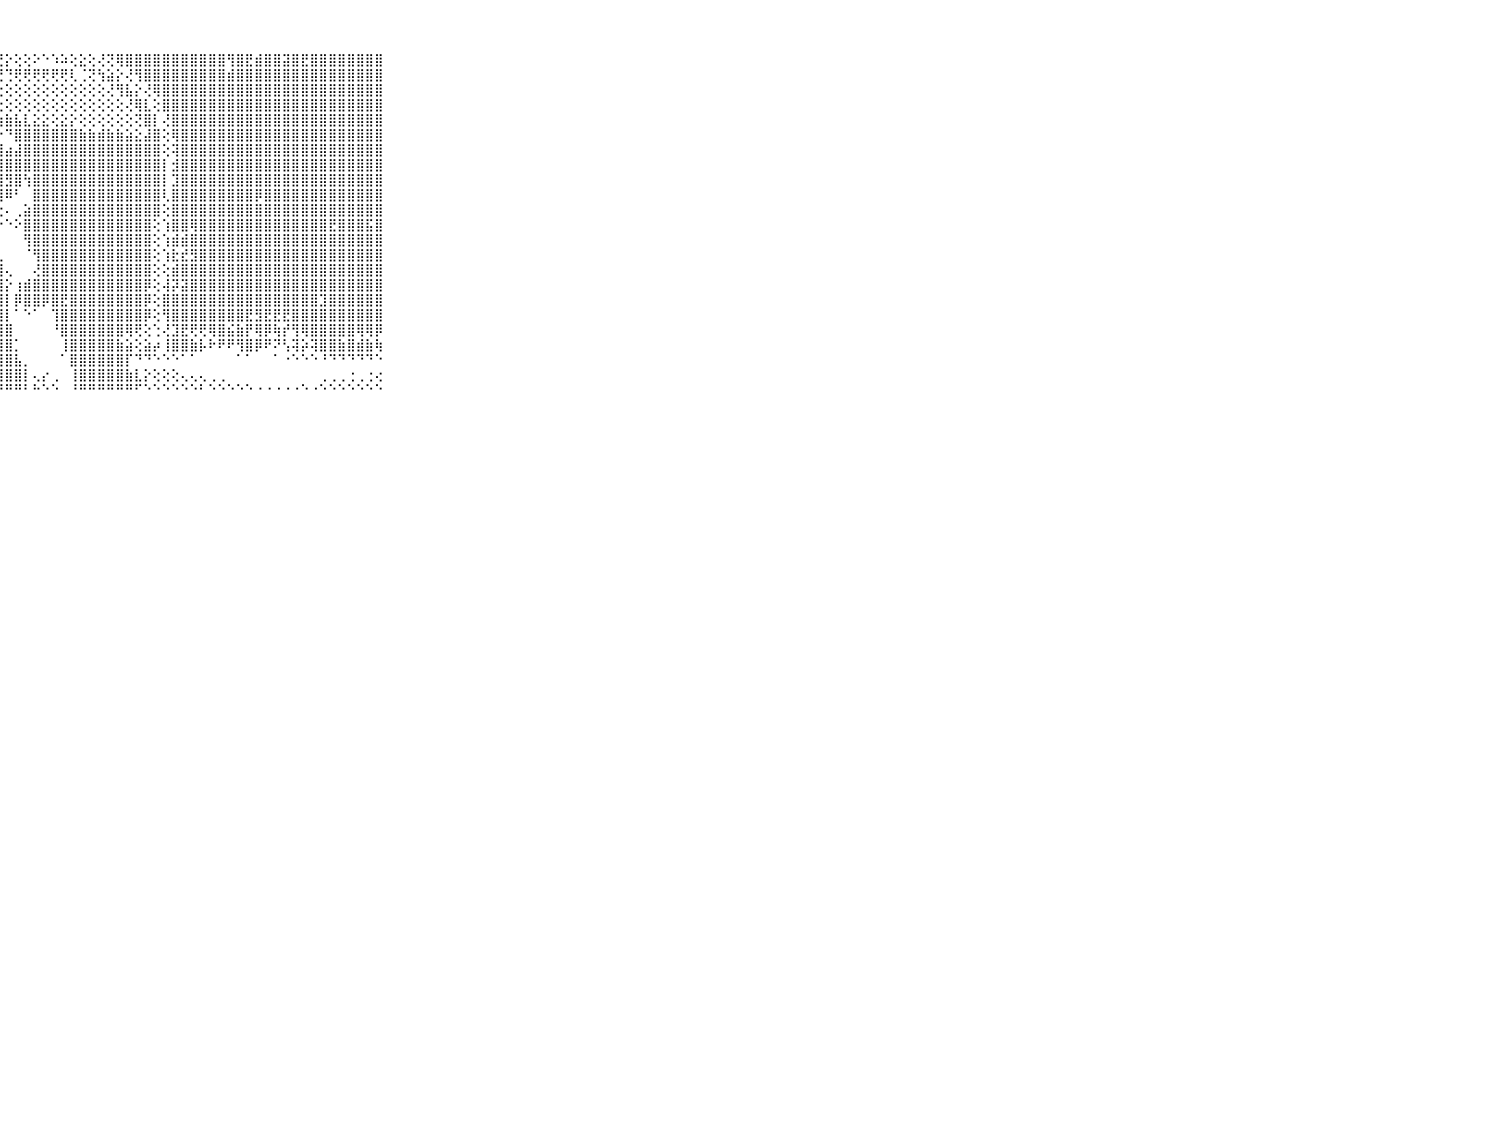

⠀⠀⠀⠀⠀⠀⠀⠀⠀⠀⠀⣿⣿⣿⣿⣿⣿⣿⣿⣿⣿⣿⣿⣿⣿⡿⢟⣝⡕⢕⢕⠕⠑⠱⠵⢕⣕⢕⢜⢝⢿⣿⣿⣿⣿⣿⣿⣿⣿⣿⣿⣿⢻⣿⣟⣾⣿⣿⣽⣿⣟⣿⣿⣿⣿⣿⣿⣿⣿⠀⠀⠀⠀⠀⠀⠀⠀⠀⠀⠀⠀
⠀⠀⠀⠀⠀⠀⠀⠀⠀⠀⠀⣿⣿⣿⣿⣿⣿⣿⣿⣿⣻⣿⣿⢿⢝⢕⢝⢝⢙⢟⢟⢟⢟⢟⢟⢇⢈⢝⢳⣵⡕⢜⢻⣿⣿⣿⣿⣿⣿⣿⣿⣿⣾⣿⣿⣿⣿⣿⣿⣿⣿⣿⣿⣿⣿⣿⣿⣿⣿⠀⠀⠀⠀⠀⠀⠀⠀⠀⠀⠀⠀
⠀⠀⠀⠀⠀⠀⠀⠀⠀⠀⠀⣿⣿⣿⣿⣿⣿⣿⣿⣿⣿⣿⢏⢕⢕⢕⢕⢕⢕⢕⢕⢕⢕⢕⢕⢕⢕⢕⢕⢜⢻⣧⡕⢜⢿⣿⣿⣿⣿⣿⣿⣿⣿⣿⣿⣿⣿⣿⣿⣿⣿⣿⣿⣿⣿⣿⣿⣿⣿⠀⠀⠀⠀⠀⠀⠀⠀⠀⠀⠀⠀
⠀⠀⠀⠀⠀⠀⠀⠀⠀⠀⠀⣿⣿⣿⣿⣿⣿⣿⣿⣿⣿⡕⢕⢕⢕⢕⢕⢕⢕⢕⢕⢕⢕⢕⢕⢕⢕⢕⢕⢕⢕⢜⢿⣇⢕⣿⣿⣿⣿⣿⣿⣿⣿⣿⣿⣿⣿⣿⣿⣿⣿⣿⣿⣿⣿⣿⣿⣿⣿⠀⠀⠀⠀⠀⠀⠀⠀⠀⠀⠀⠀
⠀⠀⠀⠀⠀⠀⠀⠀⠀⠀⠀⣿⣾⣿⣿⣷⣿⣻⣿⣿⣿⣿⣿⣿⡾⢿⡷⢵⣷⣧⣇⣕⣕⢕⣕⡕⢕⢕⢕⢕⢕⢕⢝⣿⡇⢜⣿⣿⣿⣿⣿⣿⣿⣿⣿⣿⣿⣿⣿⣿⣿⣿⣿⣿⣿⣿⣿⣿⣿⠀⠀⠀⠀⠀⠀⠀⠀⠀⠀⠀⠀
⠀⠀⠀⠀⠀⠀⠀⠀⠀⠀⠀⣿⣿⣯⣽⣿⣿⣿⣿⣿⣿⣿⣿⣿⢟⢝⢇⡑⠙⣿⣿⣿⣿⣿⣿⣿⣷⣷⣾⣷⣷⣵⣕⣼⣿⢕⢿⣿⣿⣿⣿⣿⣿⣿⣿⣿⣿⣿⣿⣿⣿⣿⣿⣿⣿⣿⣿⣿⣿⠀⠀⠀⠀⠀⠀⠀⠀⠀⠀⠀⠀
⠀⠀⠀⠀⠀⠀⠀⠀⠀⠀⠀⣹⣿⣫⣫⣝⡟⣟⣿⣿⣿⣿⣧⣡⣵⣵⣿⣿⣴⣼⣿⣿⣿⣿⣿⣿⣿⣿⣿⣿⣿⣿⣿⣿⣿⢕⢽⣿⣿⣿⣿⣿⣿⣿⣿⣿⣿⣿⣿⣿⣿⣿⣿⣿⣿⣿⣿⣿⣿⠀⠀⠀⠀⠀⠀⠀⠀⠀⠀⠀⠀
⠀⠀⠀⠀⠀⠀⠀⠀⠀⠀⠀⢗⢗⢞⣿⣷⣾⣿⣿⣿⣿⣿⣿⣿⣿⣿⣧⣿⣿⣿⣿⣿⣿⣿⣿⣿⣿⣿⣿⣿⣿⣿⣿⣿⣿⡇⣺⣿⣿⣿⣿⣿⣿⣿⣿⣿⣿⣿⣿⣿⣿⣿⣿⣿⣿⣿⣿⣿⣿⠀⠀⠀⠀⠀⠀⠀⠀⠀⠀⠀⠀
⠀⠀⠀⠀⠀⠀⠀⠀⠀⠀⠀⢜⢕⢕⢱⣽⣽⣿⣿⣿⣿⣿⣿⣿⣿⣿⣿⣻⣻⣿⢳⣿⣿⣿⣿⣿⣿⣿⣿⣿⣿⣿⣿⣿⣿⡇⣹⣿⣿⣿⣿⣿⣿⣿⣿⣿⣿⣿⣿⣿⣿⣿⣿⣿⣿⣿⣿⣿⣿⠀⠀⠀⠀⠀⠀⠀⠀⠀⠀⠀⠀
⠀⠀⠀⠀⠀⠀⠀⠀⠀⠀⠀⢱⢕⢸⣿⣿⣿⣿⣿⣿⣿⣿⣿⣿⣿⣿⢿⣿⠿⠃⠀⣿⣿⣿⣿⣿⣿⣿⣿⣿⣿⣿⣿⣿⣿⢇⣿⣿⣿⣿⣿⣿⣿⣿⣿⡿⣿⣿⣿⣿⣿⣿⣿⣿⣿⣿⣿⣿⣿⠀⠀⠀⠀⠀⠀⠀⠀⠀⠀⠀⠀
⠀⠀⠀⠀⠀⠀⠀⠀⠀⠀⠀⢳⢇⢳⢾⢻⢻⢿⣿⣿⣿⣿⣿⣿⣿⣿⡕⢕⠄⢀⣵⣿⣿⣿⣿⣿⣿⣿⣿⣿⣿⣿⣿⣿⣿⢕⣿⣿⣿⣿⣿⣿⣿⣿⣿⣿⣿⣿⣿⣿⣿⣿⣿⣿⣿⣿⣿⣿⣿⠀⠀⠀⠀⠀⠀⠀⠀⠀⠀⠀⠀
⠀⠀⠀⠀⠀⠀⠀⠀⠀⠀⠀⣕⢇⢣⣕⡣⢕⣞⢻⣿⣿⣿⣿⣿⣿⣿⣷⡕⠑⠕⣿⣿⣿⣿⣿⣿⣿⣿⣿⣿⣿⣿⣿⣿⢕⢱⣿⣿⢿⣿⣿⣿⣿⣿⣿⣿⣿⣿⣿⣿⣿⣿⣿⣟⣿⣿⣿⣯⣿⠀⠀⠀⠀⠀⠀⠀⠀⠀⠀⠀⠀
⠀⠀⠀⠀⠀⠀⠀⠀⠀⠀⠀⢜⢽⢵⢼⢝⢹⢜⢿⣿⣿⣿⣿⣿⣿⣿⣿⡇⠀⠀⢻⣿⣿⣿⣿⣿⣿⣿⣿⣿⣿⣿⣿⣿⢕⢱⣾⣾⣿⣿⣿⣿⣿⣿⣿⣿⣿⣿⣿⣿⣿⣿⣿⣿⣿⣿⣿⣿⣿⠀⠀⠀⠀⠀⠀⠀⠀⠀⠀⠀⠀
⠀⠀⠀⠀⠀⠀⠀⠀⠀⠀⠀⢕⢕⢕⢸⢝⢕⡕⣸⣿⣿⣿⣿⣿⣿⣿⣿⣇⠀⠀⠈⢻⣿⣿⣿⣿⣿⣿⣿⣿⣿⣿⣿⣿⢕⢱⣗⣞⣻⣿⣿⣿⣿⣿⣿⣿⣿⣿⣿⣿⣿⣿⣿⣿⣿⣿⣿⣿⣿⠀⠀⠀⠀⠀⠀⠀⠀⠀⠀⠀⠀
⠀⠀⠀⠀⠀⠀⠀⠀⠀⠀⠀⢕⣕⢕⢇⢕⢱⣇⣿⣿⣿⣿⣿⣿⣿⣿⣿⣿⢄⠀⠀⢜⣿⣿⣿⣿⣿⣿⣿⣿⣿⣿⣿⣿⢕⢕⣾⣿⣿⣿⣿⣿⣿⣿⣿⣿⣿⣿⣿⣿⣿⣿⣿⣿⣿⣿⣿⣿⣿⠀⠀⠀⠀⠀⠀⠀⠀⠀⠀⠀⠀
⠀⠀⠀⠀⠀⠀⠀⠀⠀⠀⠀⣼⣵⣕⣧⣵⣷⡵⣻⣿⣿⣿⣿⡽⣿⣿⣿⣿⡕⢰⣾⣿⣿⣿⣿⣿⣿⣿⣿⣿⣿⣿⣿⡿⢕⢼⡽⣽⣿⣿⣿⣿⣿⣿⣿⣿⣿⣿⣿⣿⣿⣿⣿⣿⣿⣿⣿⣿⣿⠀⠀⠀⠀⠀⠀⠀⠀⠀⠀⠀⠀
⠀⠀⠀⠀⠀⠀⠀⠀⠀⠀⠀⣿⣿⣿⣿⣿⣿⣿⣿⣿⣿⣿⣿⣴⣿⢿⣿⣿⡇⡿⣿⣿⡿⣿⣟⣿⣿⣿⣿⣿⣿⣿⣿⡿⢕⣿⣿⣿⣿⣿⣿⣿⣿⣿⣿⣿⣿⣿⣿⣿⣿⣿⣹⣿⣿⣿⣿⣿⣿⠀⠀⠀⠀⠀⠀⠀⠀⠀⠀⠀⠀
⠀⠀⠀⠀⠀⠀⠀⠀⠀⠀⠀⣿⣿⣿⣿⣿⣿⣿⣿⣿⢿⣿⣿⣿⣿⣿⣿⣿⡇⠁⠑⠁⠀⢹⣿⣿⣿⣿⣿⣿⣿⣿⣿⡿⢕⢻⣿⣿⣿⣿⣿⣿⣿⣿⣟⣻⣟⣟⣟⣿⣿⣿⣿⣿⣿⣿⣿⣿⣿⠀⠀⠀⠀⠀⠀⠀⠀⠀⠀⠀⠀
⠀⠀⠀⠀⠀⠀⠀⠀⠀⠀⠀⣿⣿⣿⣿⣿⣿⣿⣿⣿⣕⢣⢷⢵⣿⣿⣿⣿⣿⠀⠀⠀⠀⠘⣿⣿⣿⣿⣿⣿⣿⢿⢟⢕⢑⢜⣹⣟⢟⢟⢿⣿⣮⣷⡟⢿⡿⢷⡞⢻⢿⣿⣿⣿⣿⣿⢿⢿⡿⠀⠀⠀⠀⠀⠀⠀⠀⠀⠀⠀⠀
⠀⠀⠀⠀⠀⠀⠀⠀⠀⠀⠀⣿⣿⣿⣿⣿⣿⣿⣿⣿⣿⣷⣽⣿⣿⣿⣿⣿⣿⡁⠀⠀⠀⠀⢸⣿⣿⣿⣿⣿⣷⣵⢕⣵⡴⢸⣿⣿⣷⡧⠗⠟⠟⢻⣿⡿⠟⠝⢣⢽⡵⢽⣿⣿⣷⣿⣾⣷⢷⠀⠀⠀⠀⠀⠀⠀⠀⠀⠀⠀⠀
⠀⠀⠀⠀⠀⠀⠀⠀⠀⠀⠀⢟⢿⢿⠟⢟⢟⢟⠻⠿⠿⠟⠟⢻⣿⣿⣿⣿⣿⣧⡀⠀⠀⠀⠁⣿⣿⣿⣿⣿⣿⡏⠙⠙⠑⠑⠑⠁⠁⠀⠀⠀⠀⠁⠁⠀⠀⠁⠐⠑⠑⠑⠘⠙⠙⠙⠙⠙⠑⠀⠀⠀⠀⠀⠀⠀⠀⠀⠀⠀⠀
⠀⠀⠀⠀⠀⠀⠀⠀⠀⠀⠀⠀⠔⢔⠔⢐⢕⢔⢔⢕⢕⢕⢕⢸⣿⣿⣿⣿⣿⣿⡇⢄⡔⢀⠀⢸⣿⣿⣿⣿⣿⣷⣇⡕⢕⢕⢕⢄⢄⢄⢀⢀⠀⠀⠀⠀⠀⠀⠀⠀⠀⠀⢀⢀⢀⢐⢀⢐⢔⠀⠀⠀⠀⠀⠀⠀⠀⠀⠀⠀⠀
⠀⠀⠀⠀⠀⠀⠀⠀⠀⠀⠀⠀⠀⠀⠀⠑⠑⠑⠑⠑⠑⠑⠑⠑⠛⠛⠛⠛⠛⠛⠃⠓⠑⠑⠀⠘⠛⠛⠛⠛⠛⠛⠋⠑⠑⠑⠑⠑⠑⠃⠑⠑⠑⠑⠑⠐⠐⠐⠐⠐⠑⠐⠑⠑⠑⠑⠑⠑⠑⠀⠀⠀⠀⠀⠀⠀⠀⠀⠀⠀⠀